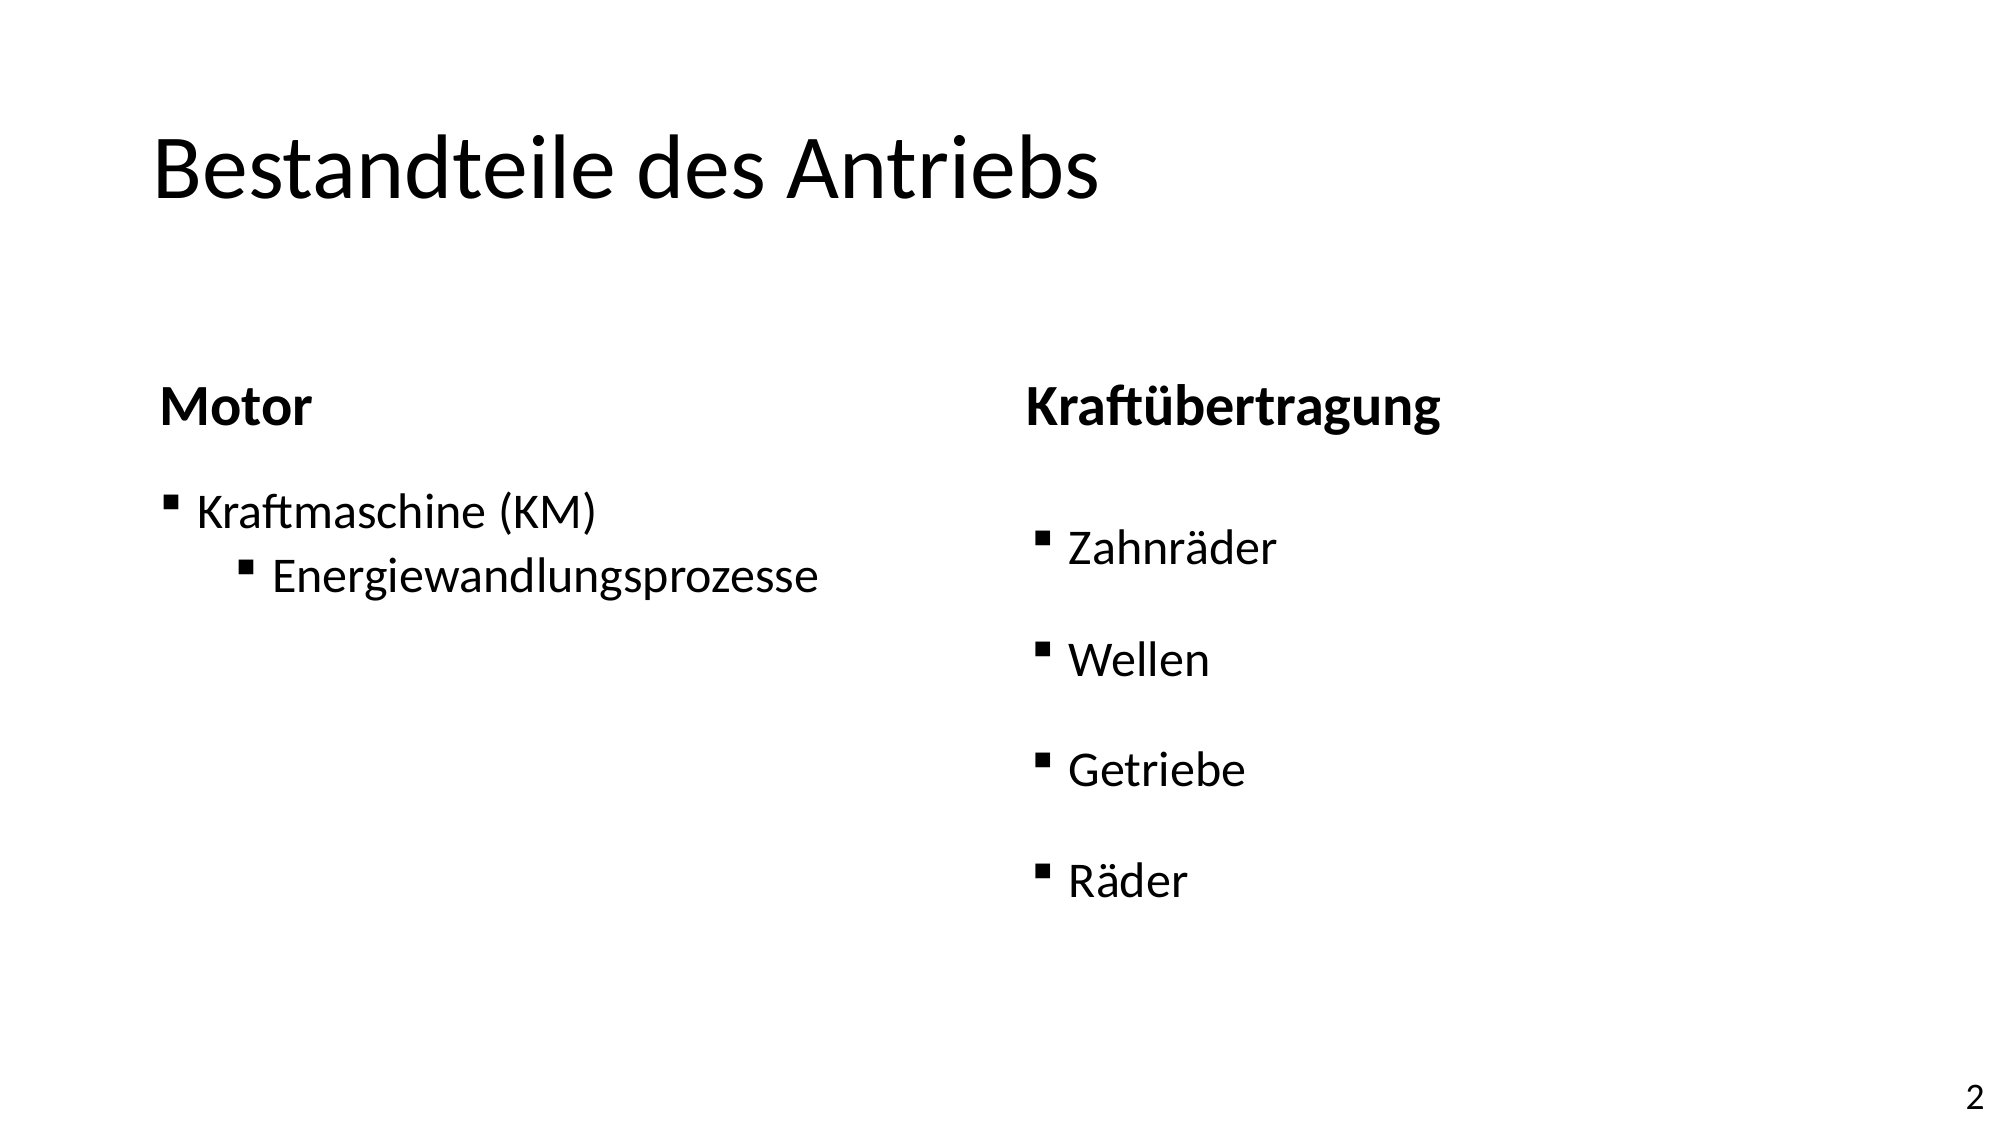

# Bestandteile des Antriebs
Motor
Kraftübertragung
Kraftmaschine (KM)
Energiewandlungsprozesse

Zahnräder
Wellen
Getriebe
Räder
2